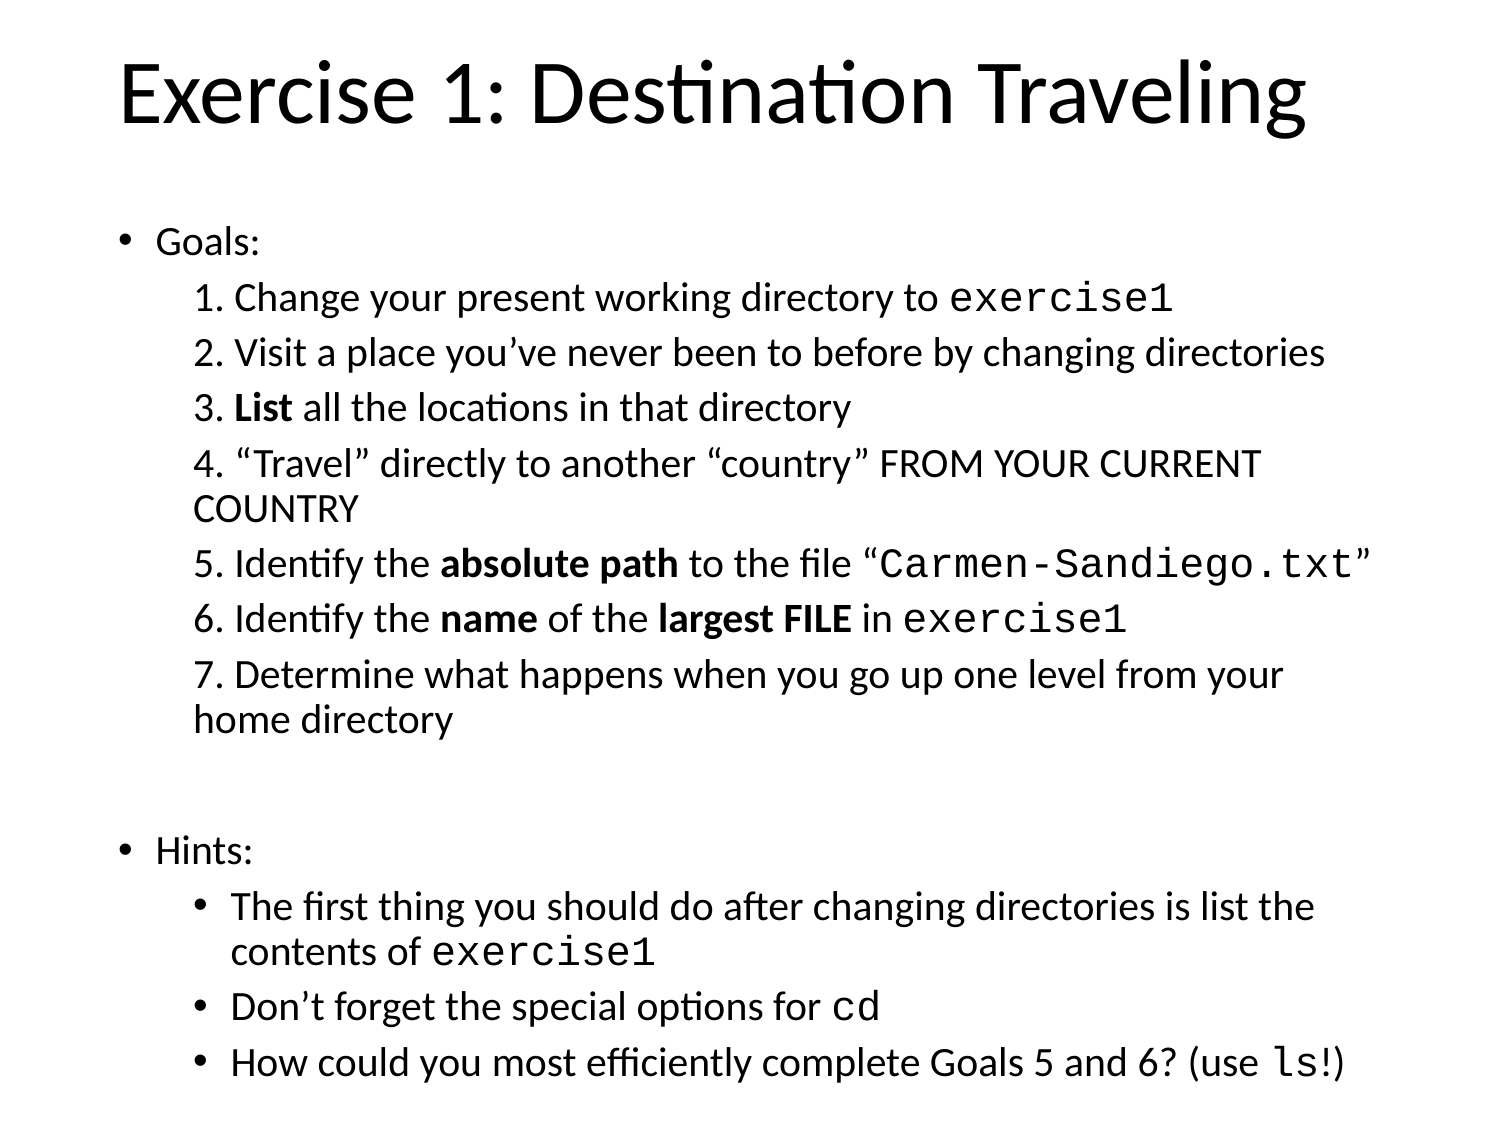

# Exercise 1: Destination Traveling
Goals:
1. Change your present working directory to exercise1
2. Visit a place you’ve never been to before by changing directories
3. List all the locations in that directory
4. “Travel” directly to another “country” FROM YOUR CURRENT COUNTRY
5. Identify the absolute path to the file “Carmen-Sandiego.txt”
6. Identify the name of the largest FILE in exercise1
7. Determine what happens when you go up one level from your home directory

Hints:
The first thing you should do after changing directories is list the contents of exercise1
Don’t forget the special options for cd
How could you most efficiently complete Goals 5 and 6? (use ls!)